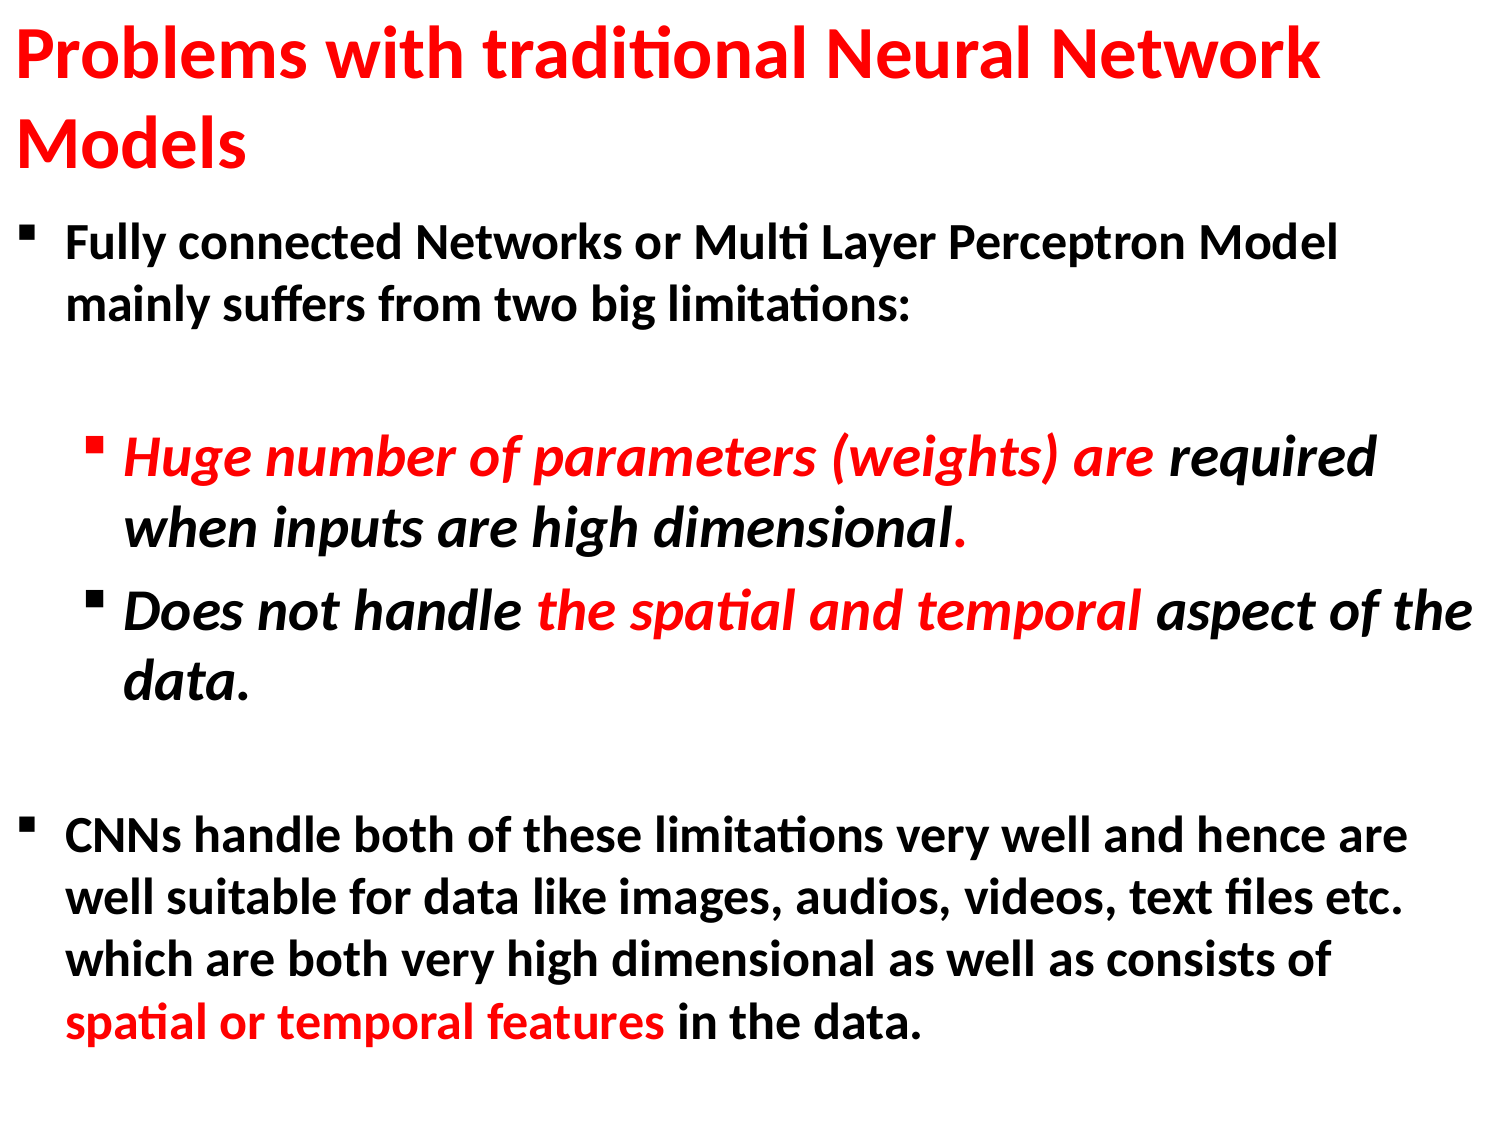

# Problems with traditional Neural Network Models
Fully connected Networks or Multi Layer Perceptron Model mainly suffers from two big limitations:

Huge number of parameters (weights) are required when inputs are high dimensional.
Does not handle the spatial and temporal aspect of the data.

CNNs handle both of these limitations very well and hence are well suitable for data like images, audios, videos, text files etc. which are both very high dimensional as well as consists of spatial or temporal features in the data.